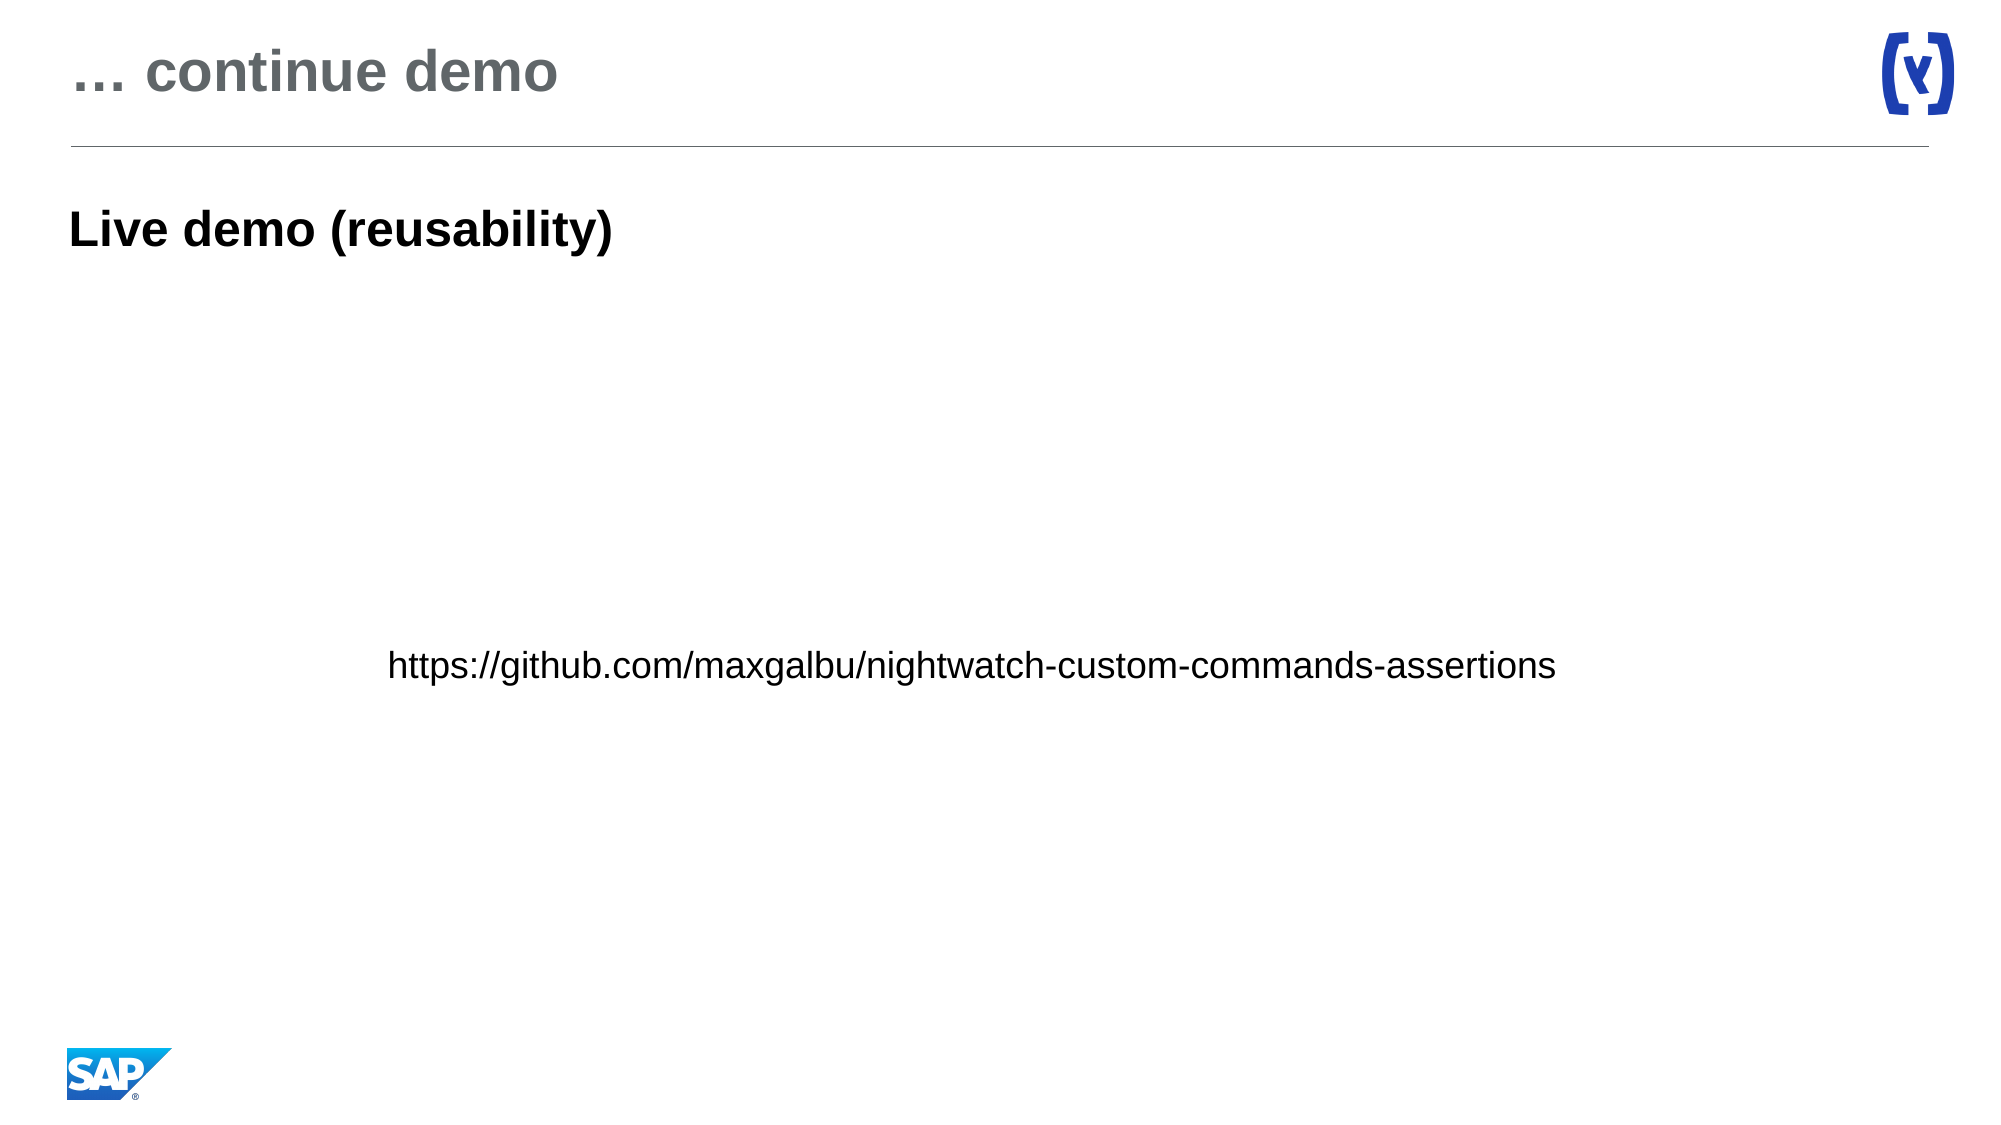

# … continue demo
Live demo (reusability)
https://github.com/maxgalbu/nightwatch-custom-commands-assertions